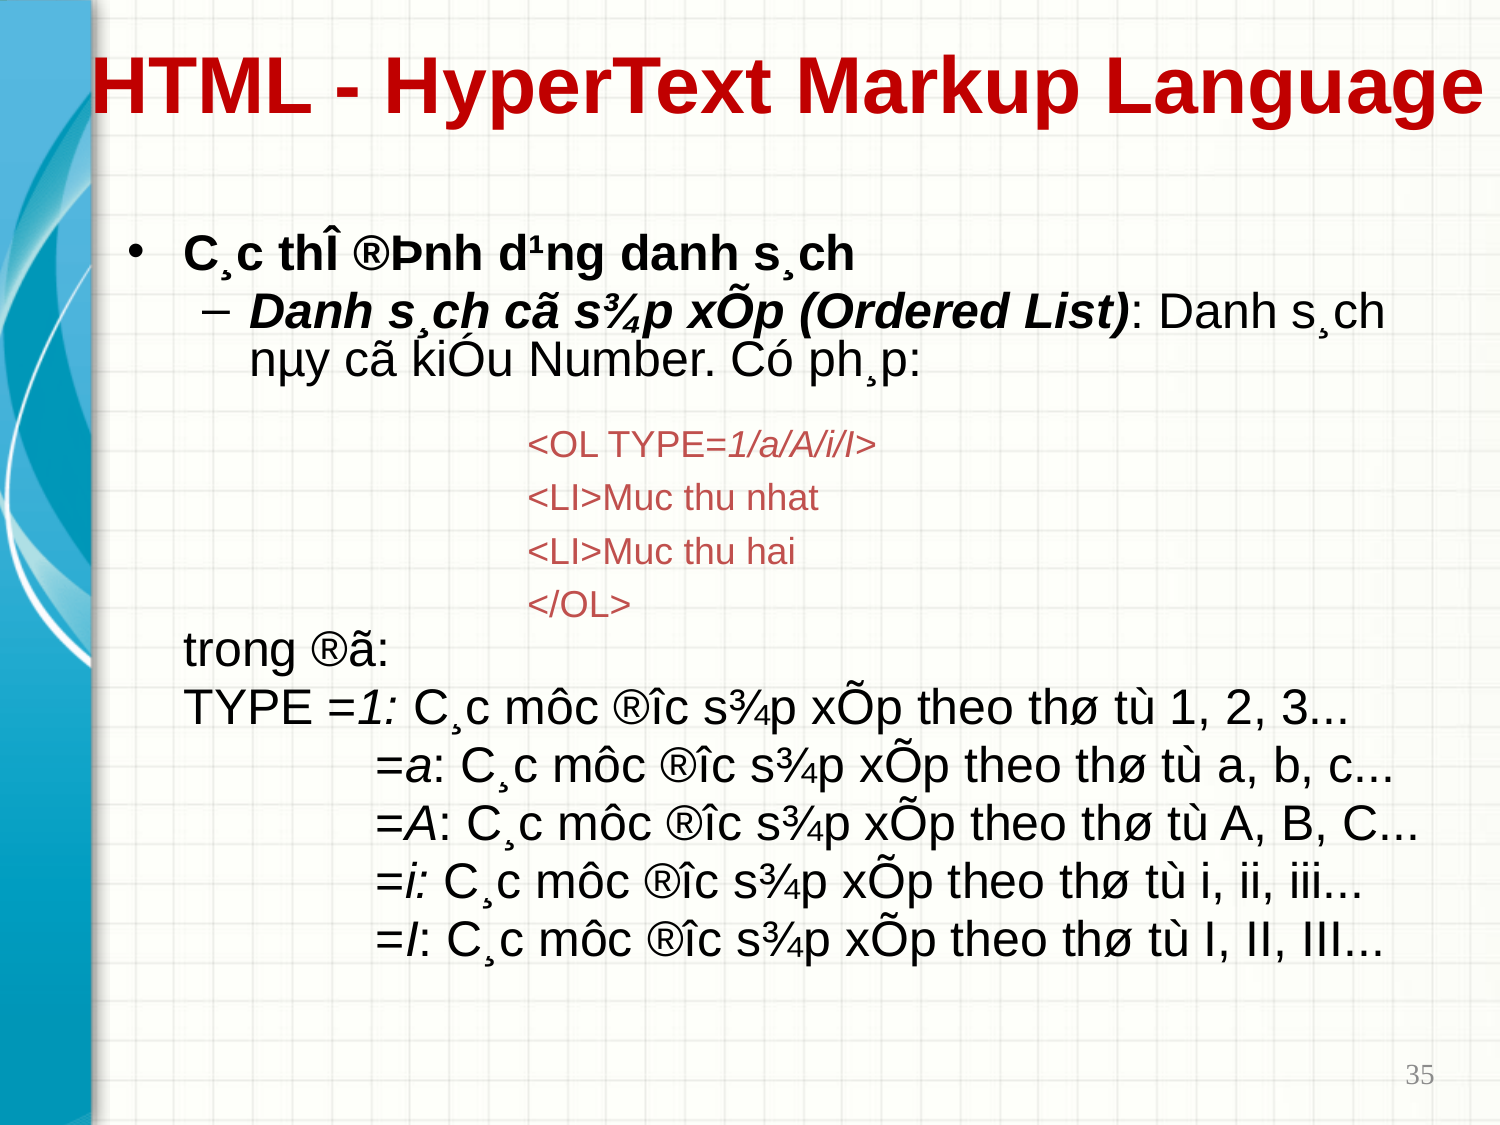

# HTML - HyperText Markup Language
C¸c thÎ ®Þnh d¹ng danh s¸ch
Danh s¸ch cã s¾p xÕp (Ordered List): Danh s¸ch nµy cã kiÓu Number. Có ph¸p:

	trong ®ã:
	TYPE =1: C¸c môc ®­îc s¾p xÕp theo thø tù 1, 2, 3...
	      	   =a: C¸c môc ®­îc s¾p xÕp theo thø tù a, b, c...
	      	   =A: C¸c môc ®­îc s¾p xÕp theo thø tù A, B, C...
		   =i: C¸c môc ®­îc s¾p xÕp theo thø tù i, ii, iii...
		   =I: C¸c môc ®­îc s¾p xÕp theo thø tù I, II, III...

<OL TYPE=1/a/A/i/I>
<LI>Muc thu nhat
<LI>Muc thu hai
</OL>

35